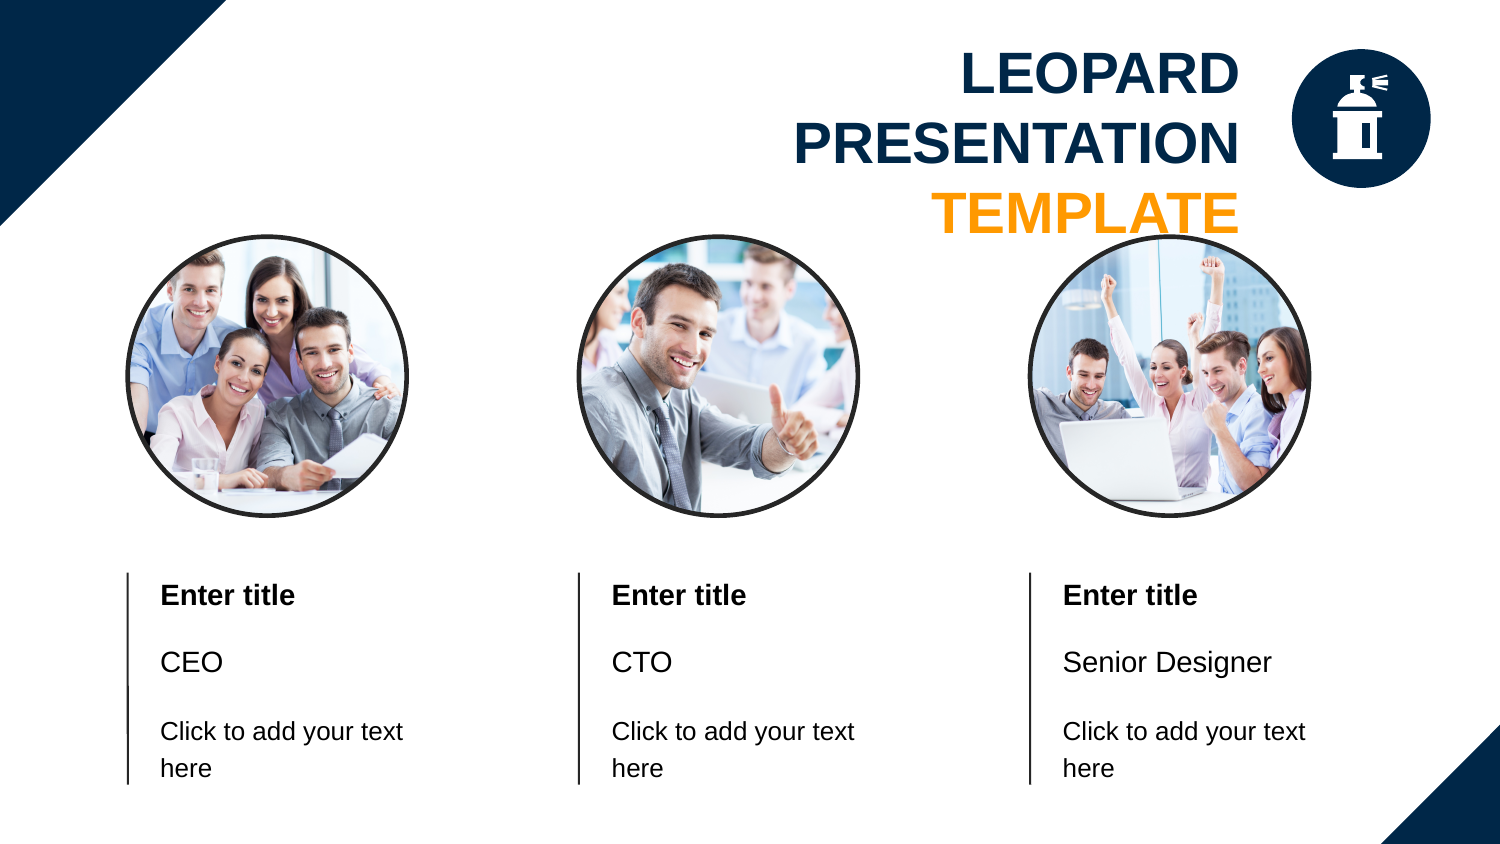

LEOPARD PRESENTATION TEMPLATE

Enter title

Enter title

Enter title

CEO
CTO
Senior Designer
Click to add your text here
Click to add your text here
Click to add your text here